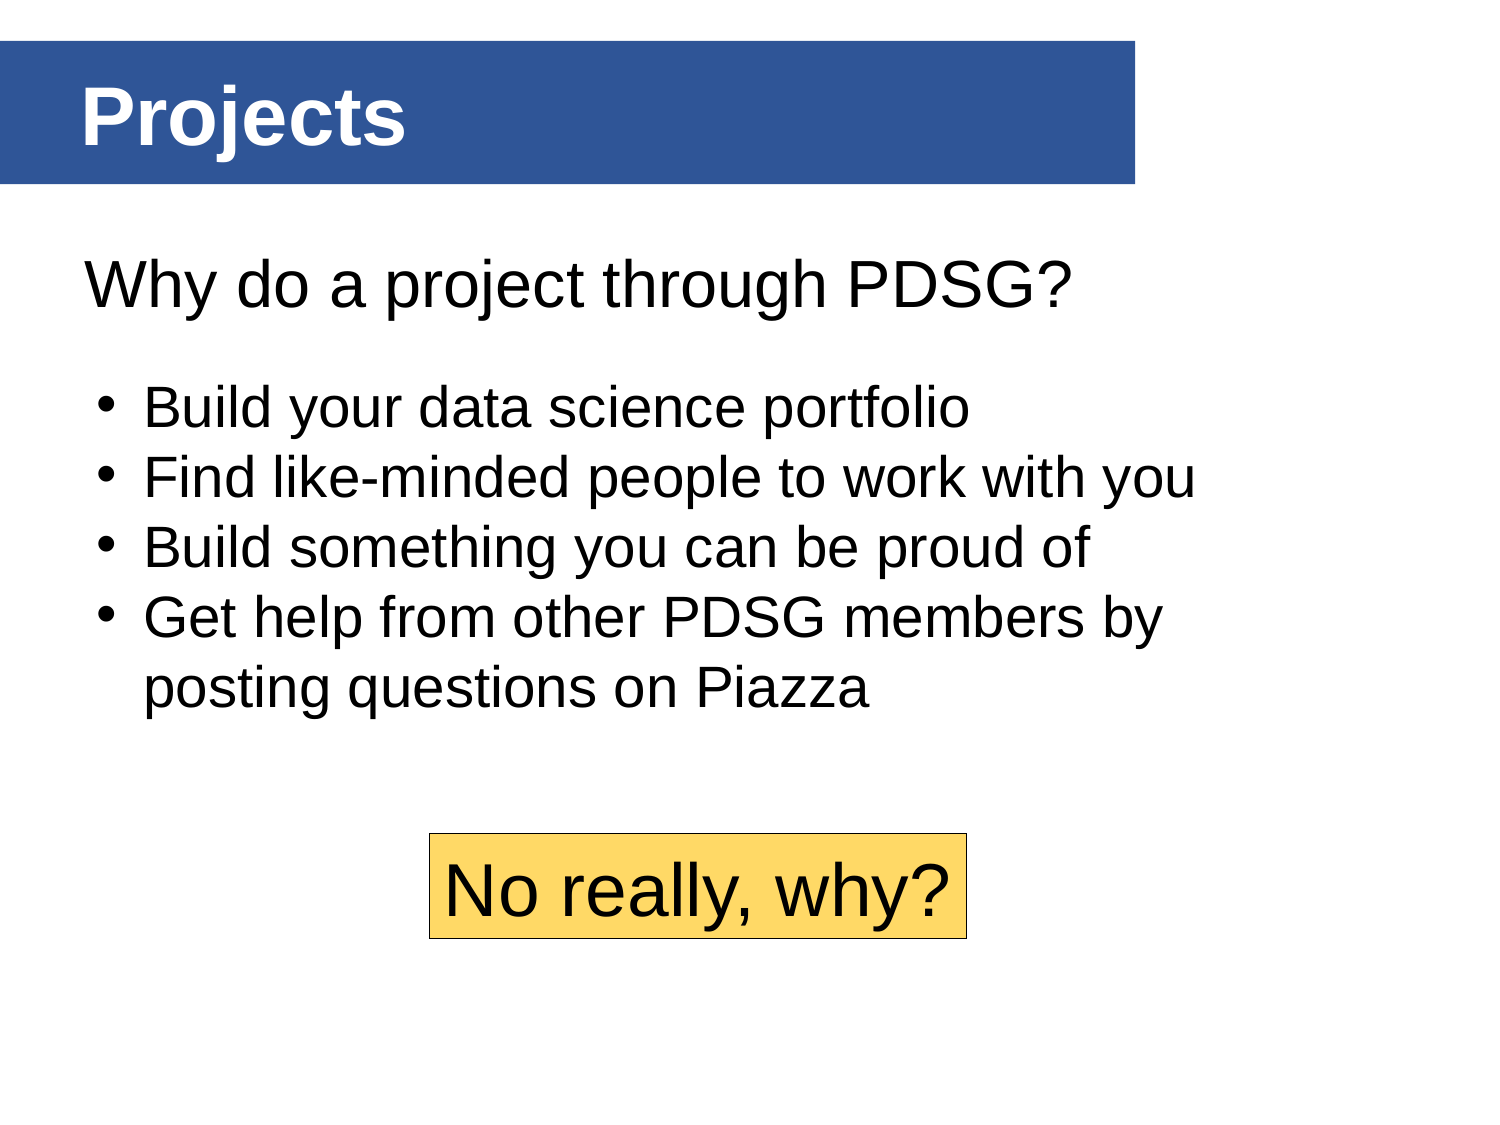

Projects
Why do a project through PDSG?
Build your data science portfolio
Find like-minded people to work with you
Build something you can be proud of
Get help from other PDSG members by posting questions on Piazza
No really, why?